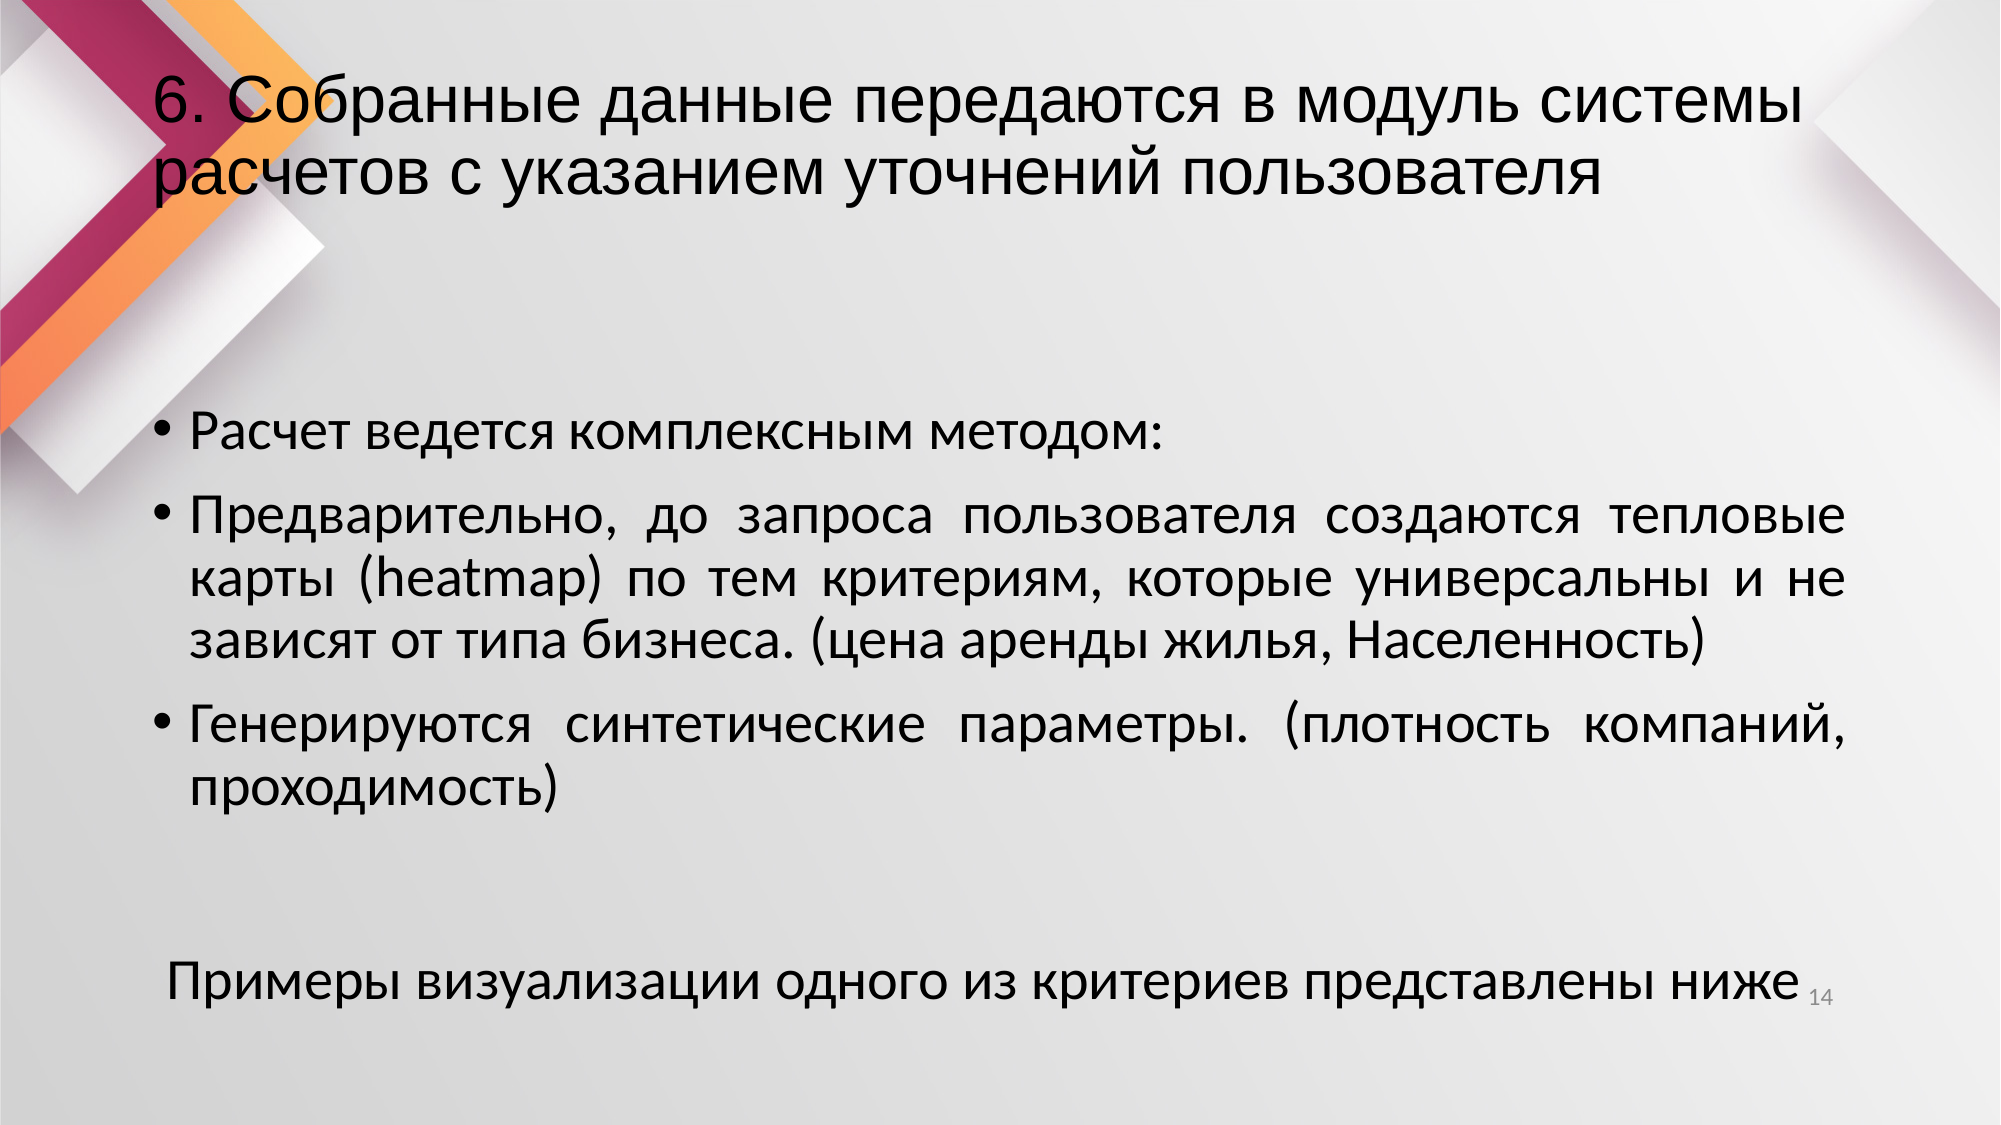

# 6. Собранные данные передаются в модуль системы расчетов с указанием уточнений пользователя
Расчет ведется комплексным методом:
Предварительно, до запроса пользователя создаются тепловые карты (heatmap) по тем критериям, которые универсальны и не зависят от типа бизнеса. (цена аренды жилья, Населенность)
Генерируются синтетические параметры. (плотность компаний, проходимость)

Примеры визуализации одного из критериев представлены ниже
14